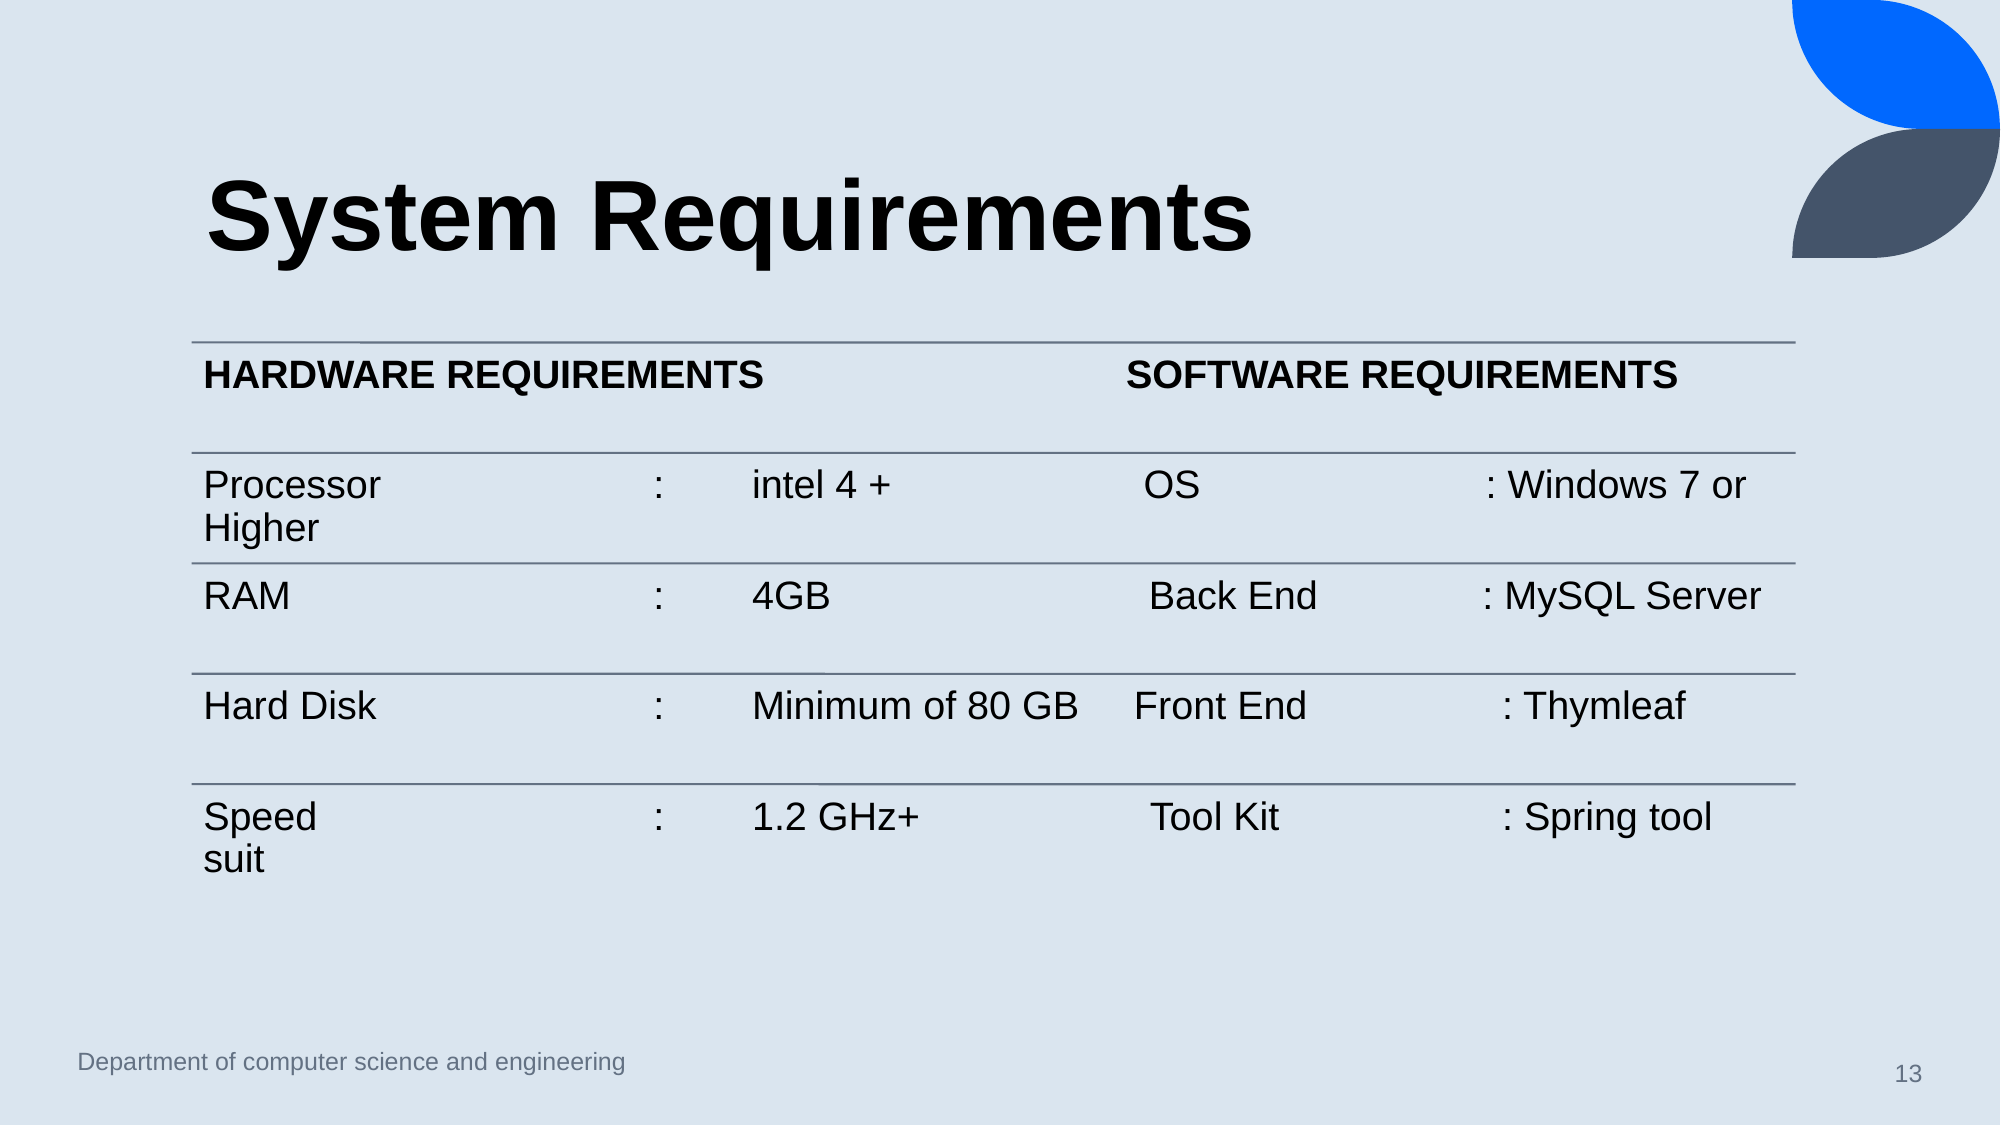

# System Requirements
HARDWARE REQUIREMENTS                                 SOFTWARE REQUIREMENTS
Processor 		:        intel 4 +                       OS                          : Windows 7 or Higher
RAM			:        4GB                             Back End               : MySQL Server
Hard Disk		:        Minimum of 80 GB     Front End	         : Thymleaf
Speed			:        1.2 GHz+ 	                  Tool Kit 	         : Spring tool suit
13
Department of computer science and engineering